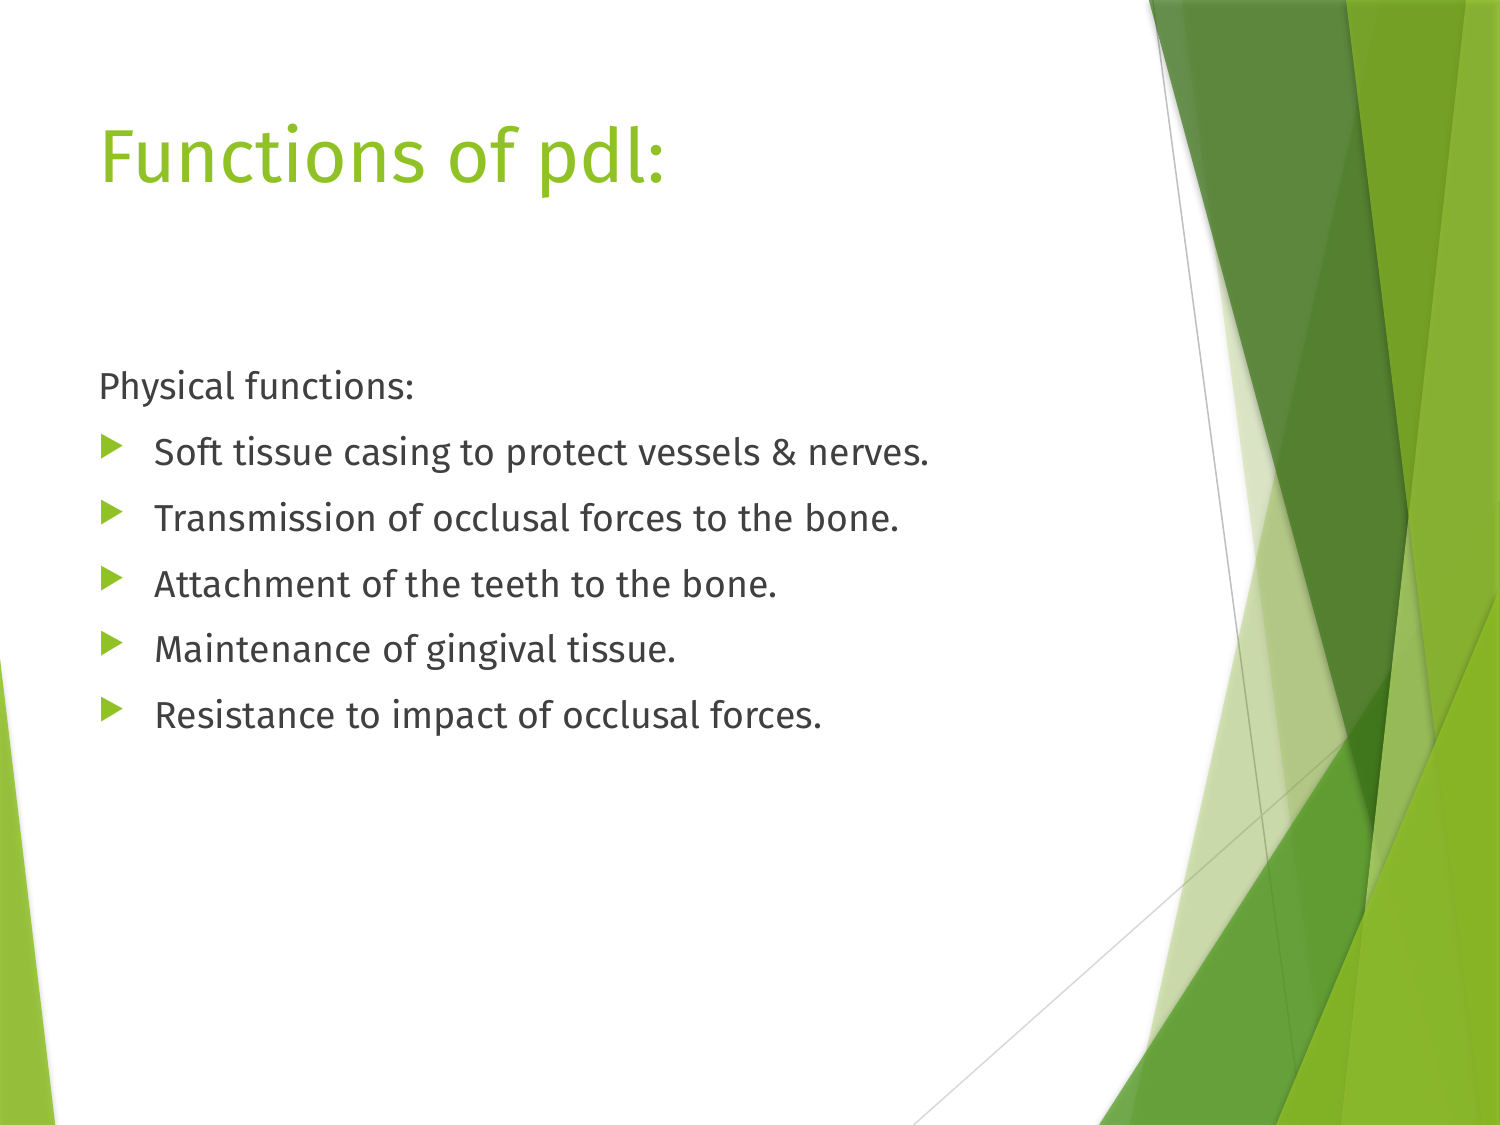

# Functions of pdl:
Physical functions:
Soft tissue casing to protect vessels & nerves.
Transmission of occlusal forces to the bone.
Attachment of the teeth to the bone.
Maintenance of gingival tissue.
Resistance to impact of occlusal forces.